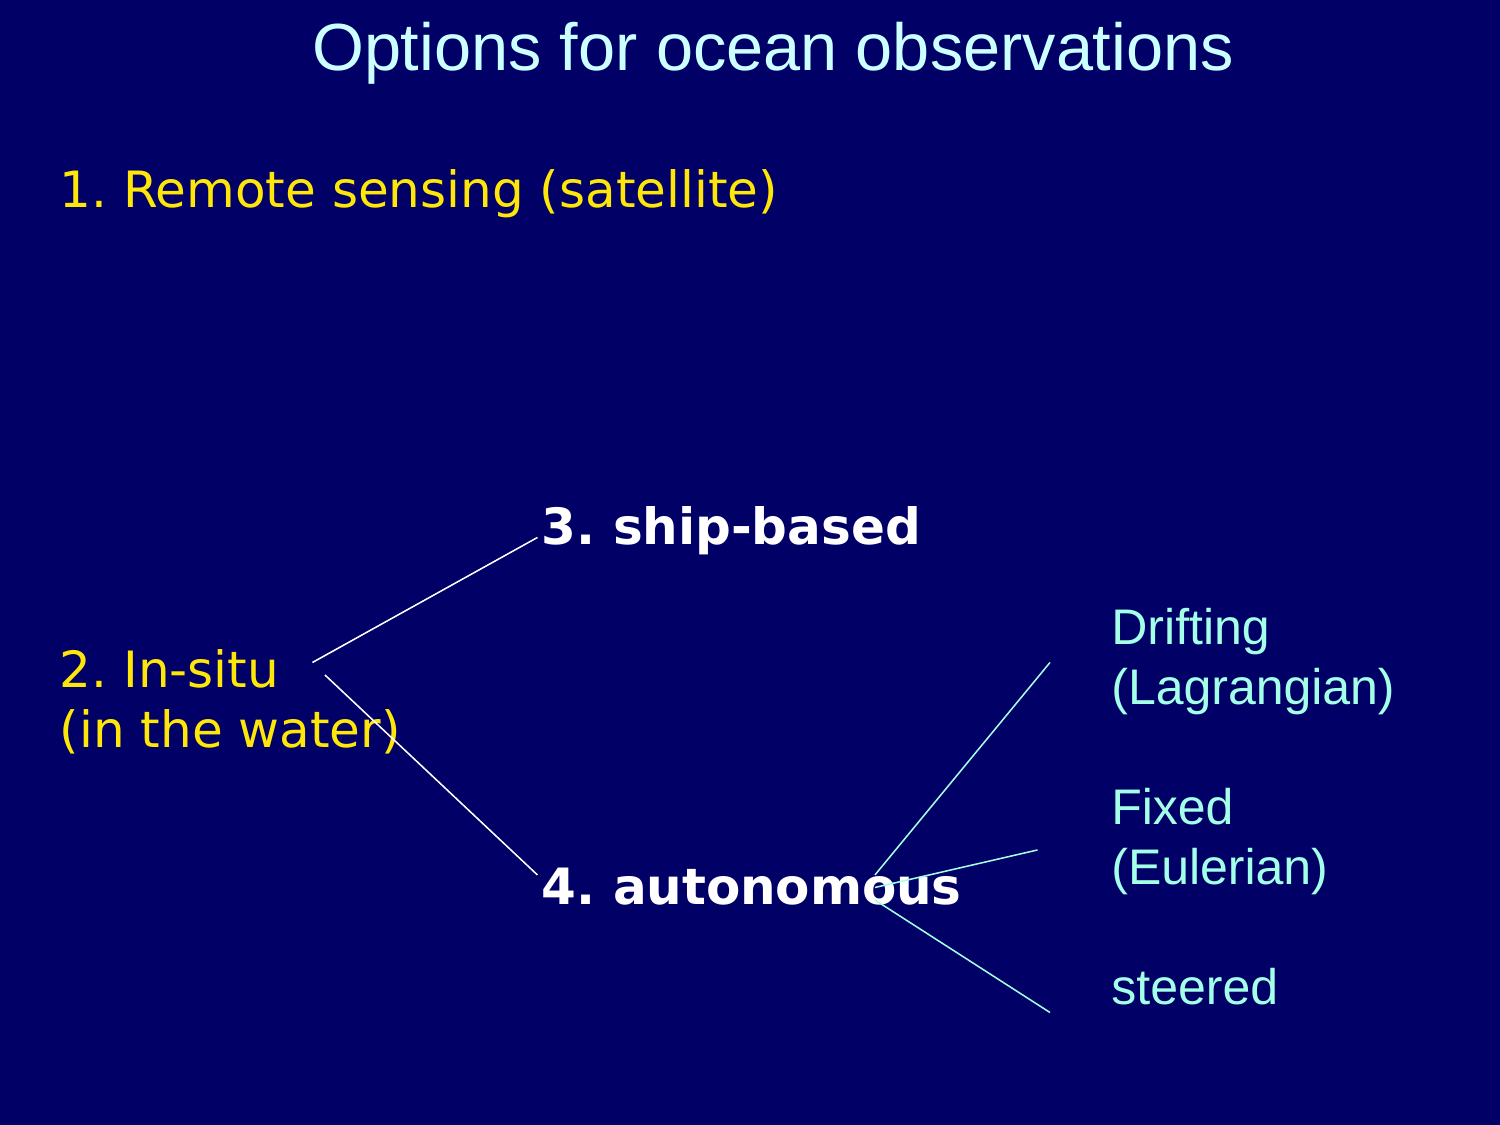

# Options for ocean observations
1. Remote sensing (satellite)

2. In-situ
(in the water)
3. ship-based

4. autonomous

Drifting
(Lagrangian)

Fixed
(Eulerian)

steered